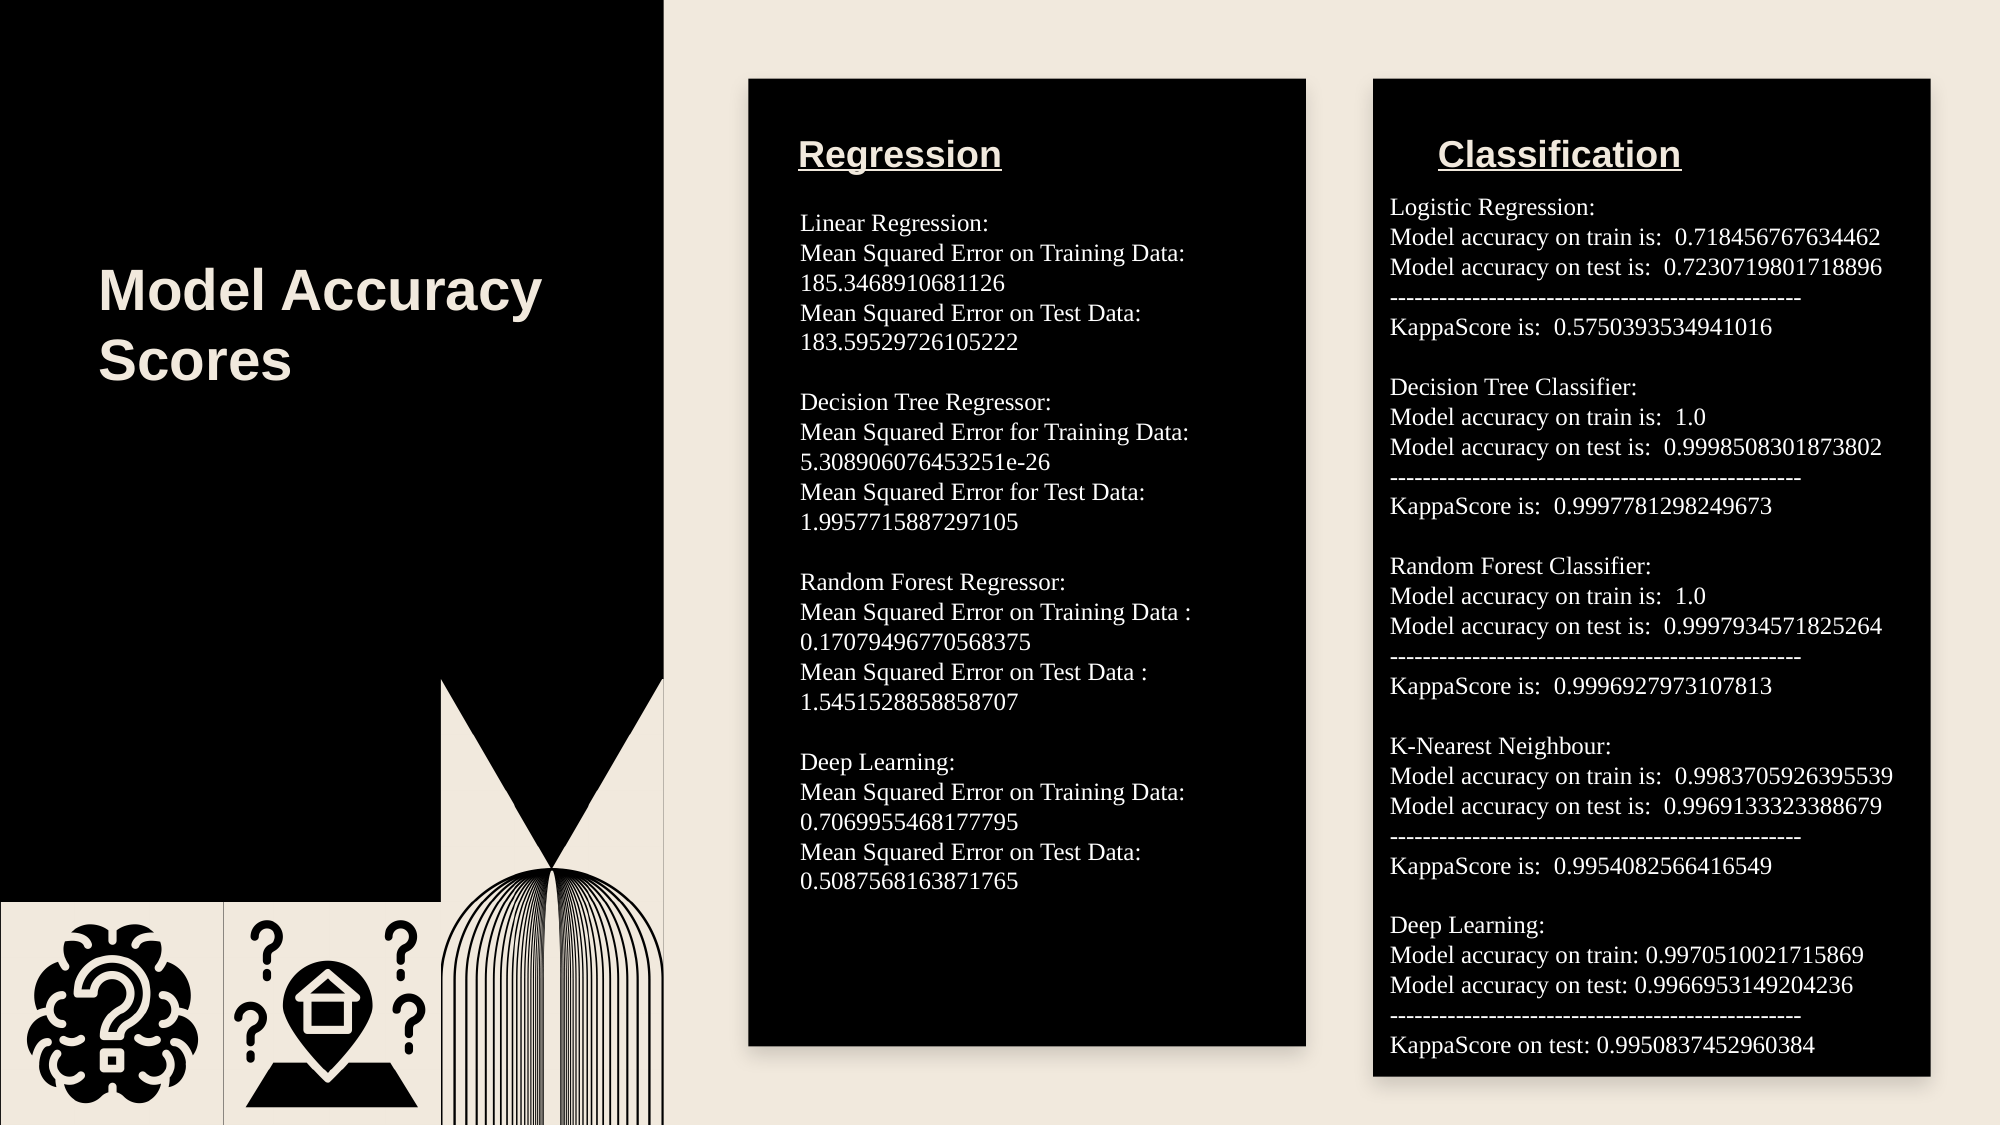

Regression
Classification
Logistic Regression:
Model accuracy on train is:  0.718456767634462
Model accuracy on test is:  0.7230719801718896
--------------------------------------------------
KappaScore is:  0.5750393534941016

Decision Tree Classifier:
Model accuracy on train is:  1.0
Model accuracy on test is:  0.9998508301873802
--------------------------------------------------
KappaScore is:  0.9997781298249673

Random Forest Classifier:
Model accuracy on train is:  1.0
Model accuracy on test is:  0.9997934571825264
--------------------------------------------------
KappaScore is:  0.9996927973107813

K-Nearest Neighbour:
Model accuracy on train is:  0.9983705926395539
Model accuracy on test is:  0.9969133323388679
--------------------------------------------------
KappaScore is:  0.9954082566416549

Deep Learning:
Model accuracy on train: 0.9970510021715869
Model accuracy on test: 0.9966953149204236
--------------------------------------------------
KappaScore on test: 0.9950837452960384
Linear Regression:
Mean Squared Error on Training Data:
185.3468910681126
Mean Squared Error on Test Data:
183.59529726105222

Decision Tree Regressor:
Mean Squared Error for Training Data:
5.308906076453251e-26
Mean Squared Error for Test Data:
1.9957715887297105

Random Forest Regressor:
Mean Squared Error on Training Data :
0.17079496770568375
Mean Squared Error on Test Data :
1.5451528858858707

Deep Learning:
Mean Squared Error on Training Data:
0.7069955468177795
Mean Squared Error on Test Data:
0.5087568163871765
Model Accuracy Scores